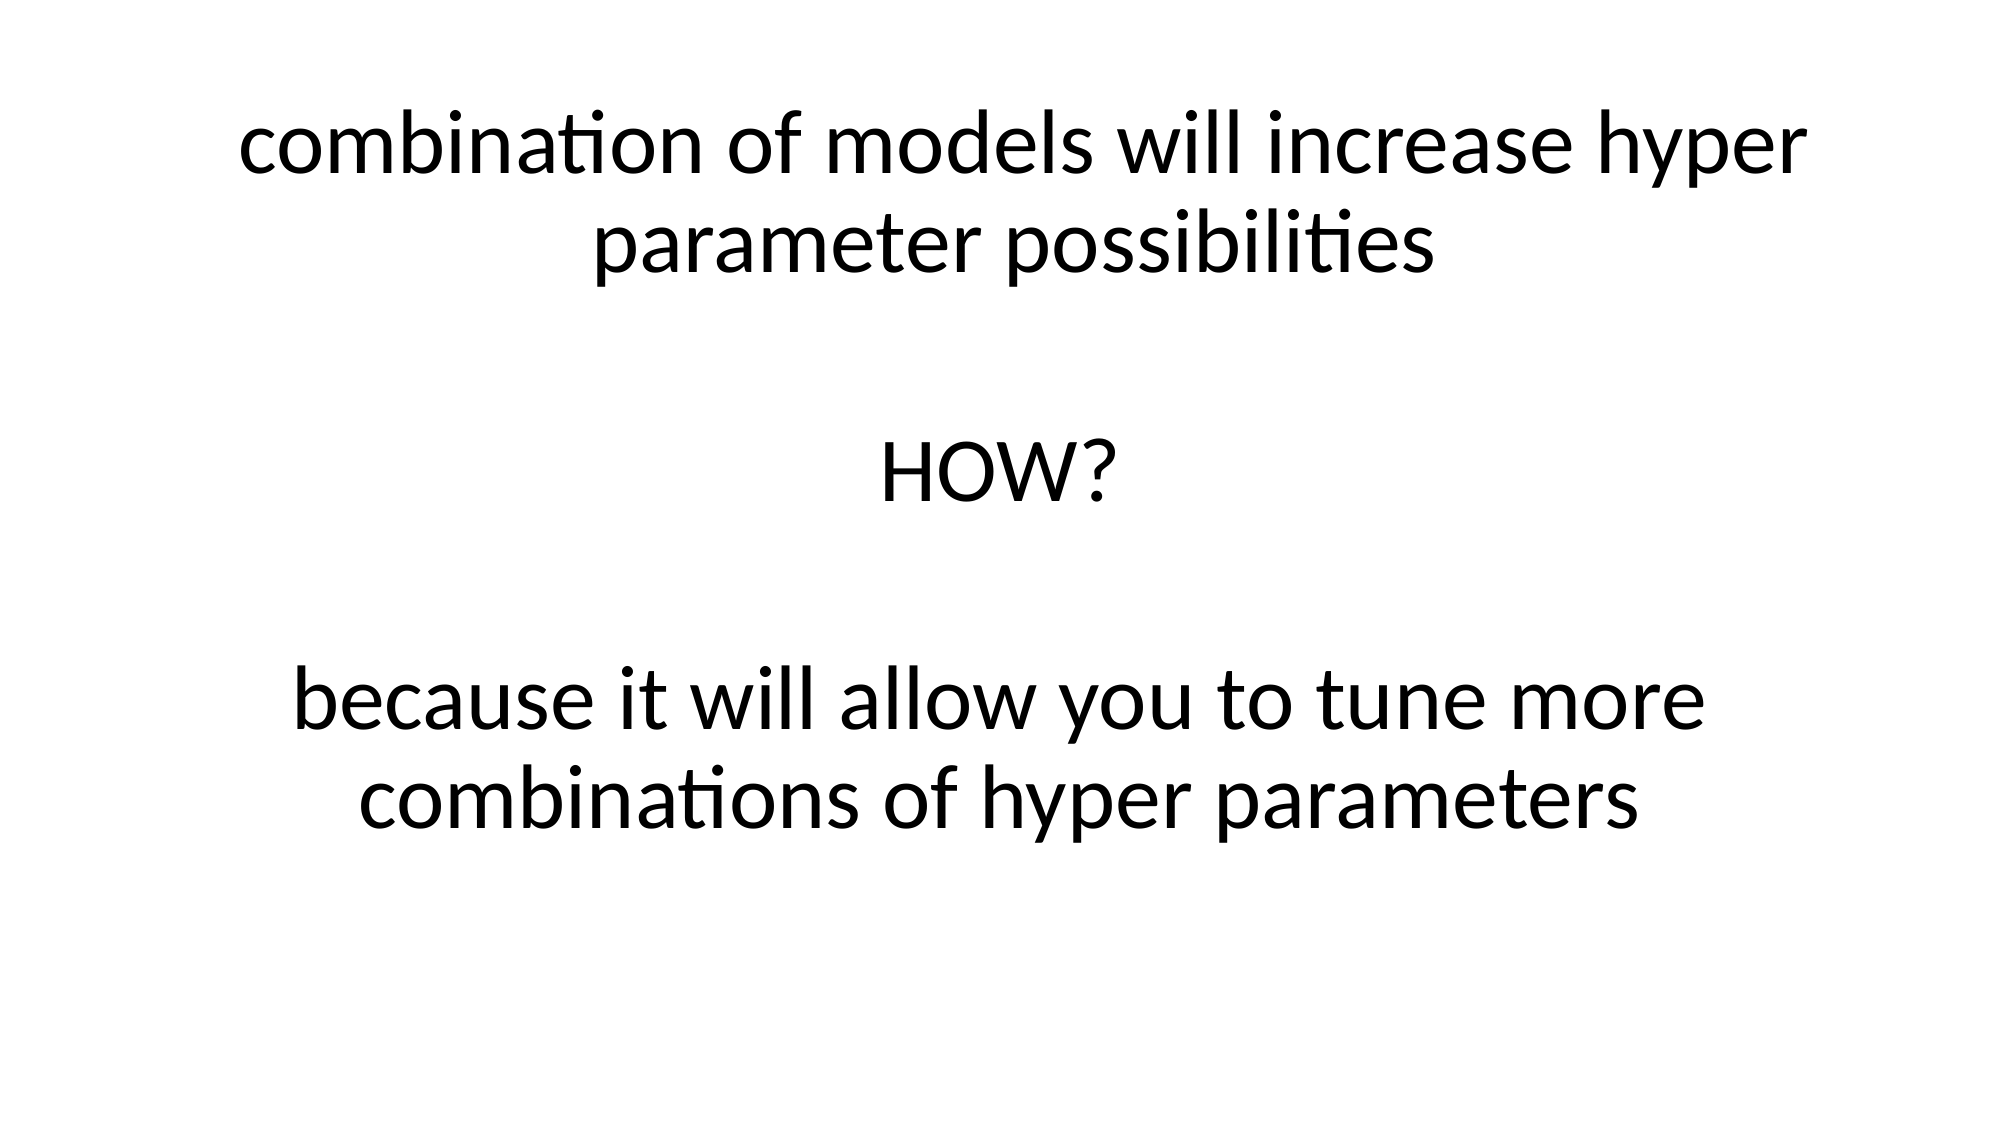

combination of models will increase hyper parameter possibilities

# HOW?
because it will allow you to tune more combinations of hyper parameters